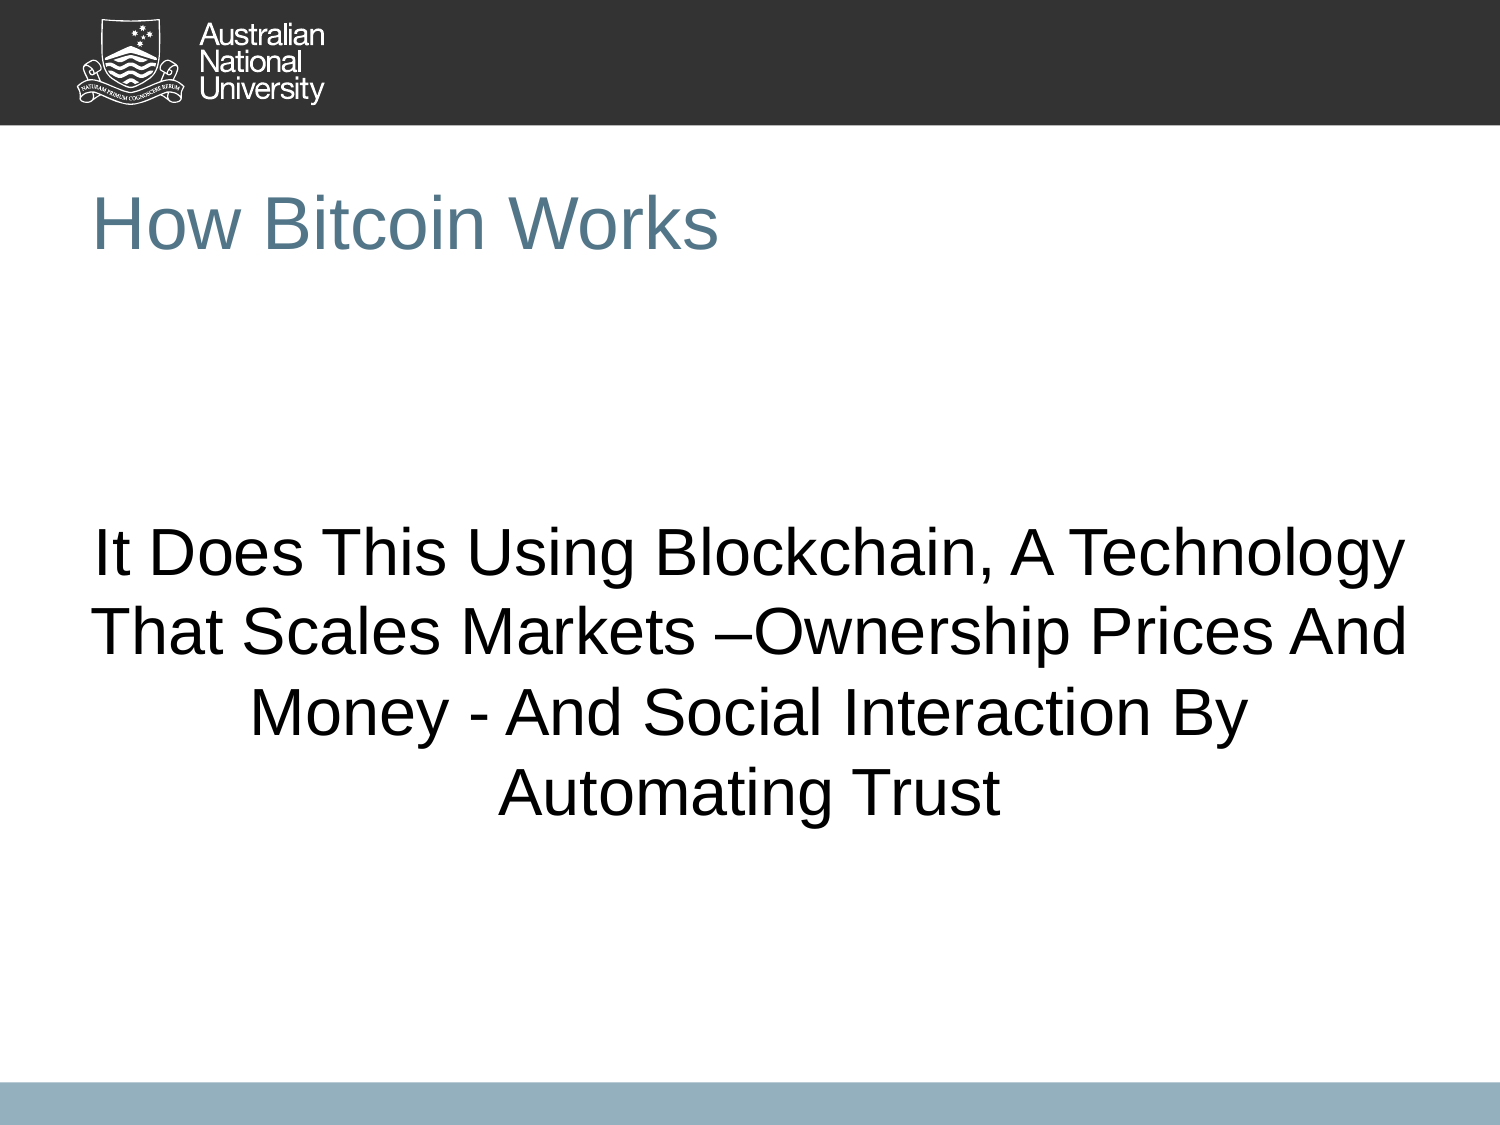

# How Bitcoin Works

It Does This Using Blockchain, A Technology That Scales Markets –Ownership Prices And Money - And Social Interaction By Automating Trust